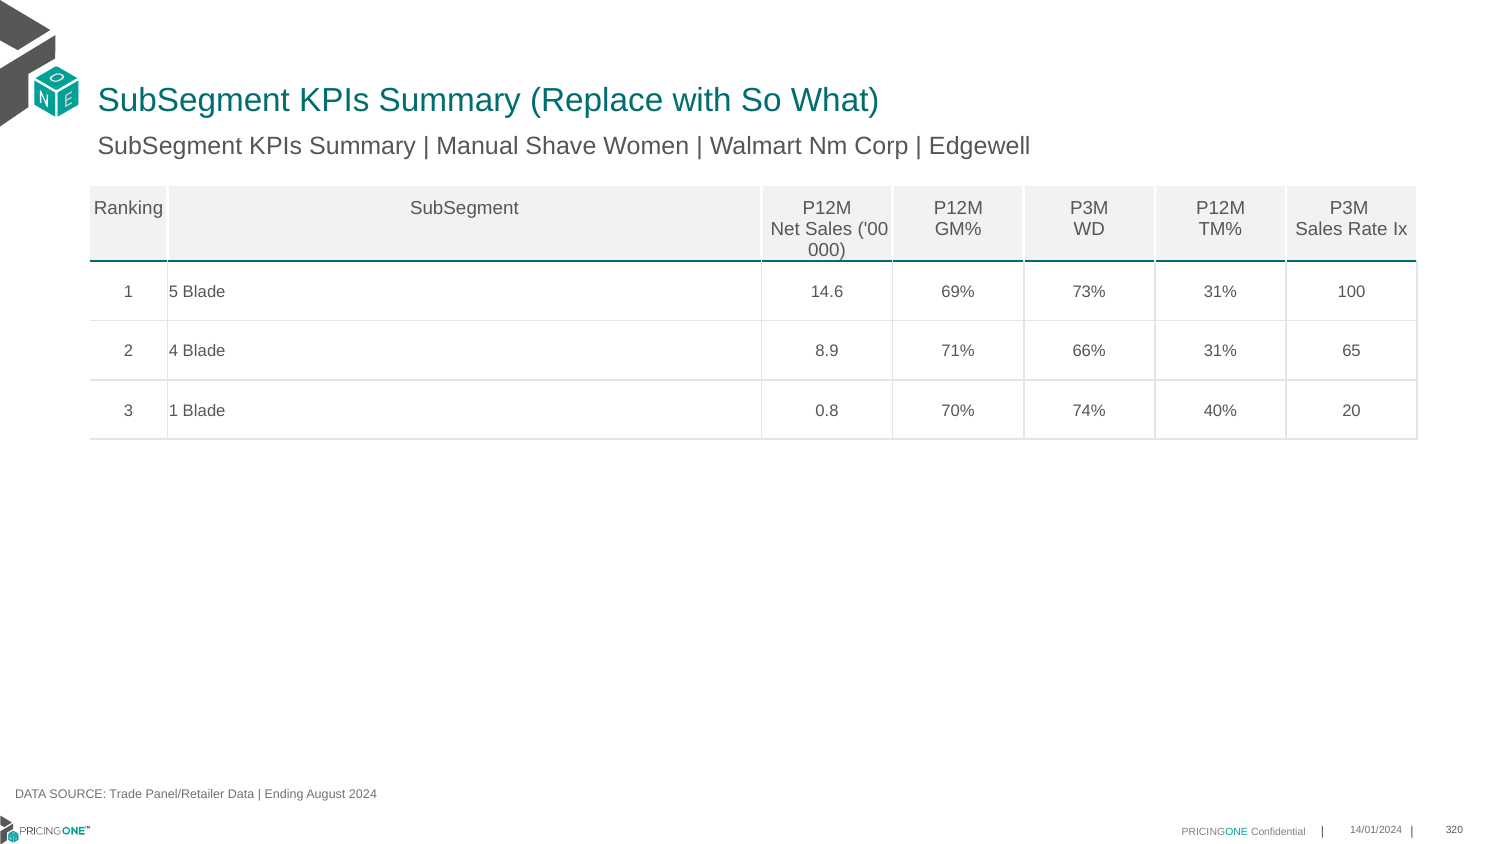

# SubSegment KPIs Summary (Replace with So What)
SubSegment KPIs Summary | Manual Shave Women | Walmart Nm Corp | Edgewell
| Ranking | SubSegment | P12M Net Sales ('00 000) | P12M GM% | P3M WD | P12M TM% | P3M Sales Rate Ix |
| --- | --- | --- | --- | --- | --- | --- |
| 1 | 5 Blade | 14.6 | 69% | 73% | 31% | 100 |
| 2 | 4 Blade | 8.9 | 71% | 66% | 31% | 65 |
| 3 | 1 Blade | 0.8 | 70% | 74% | 40% | 20 |
DATA SOURCE: Trade Panel/Retailer Data | Ending August 2024

14/01/2024
320